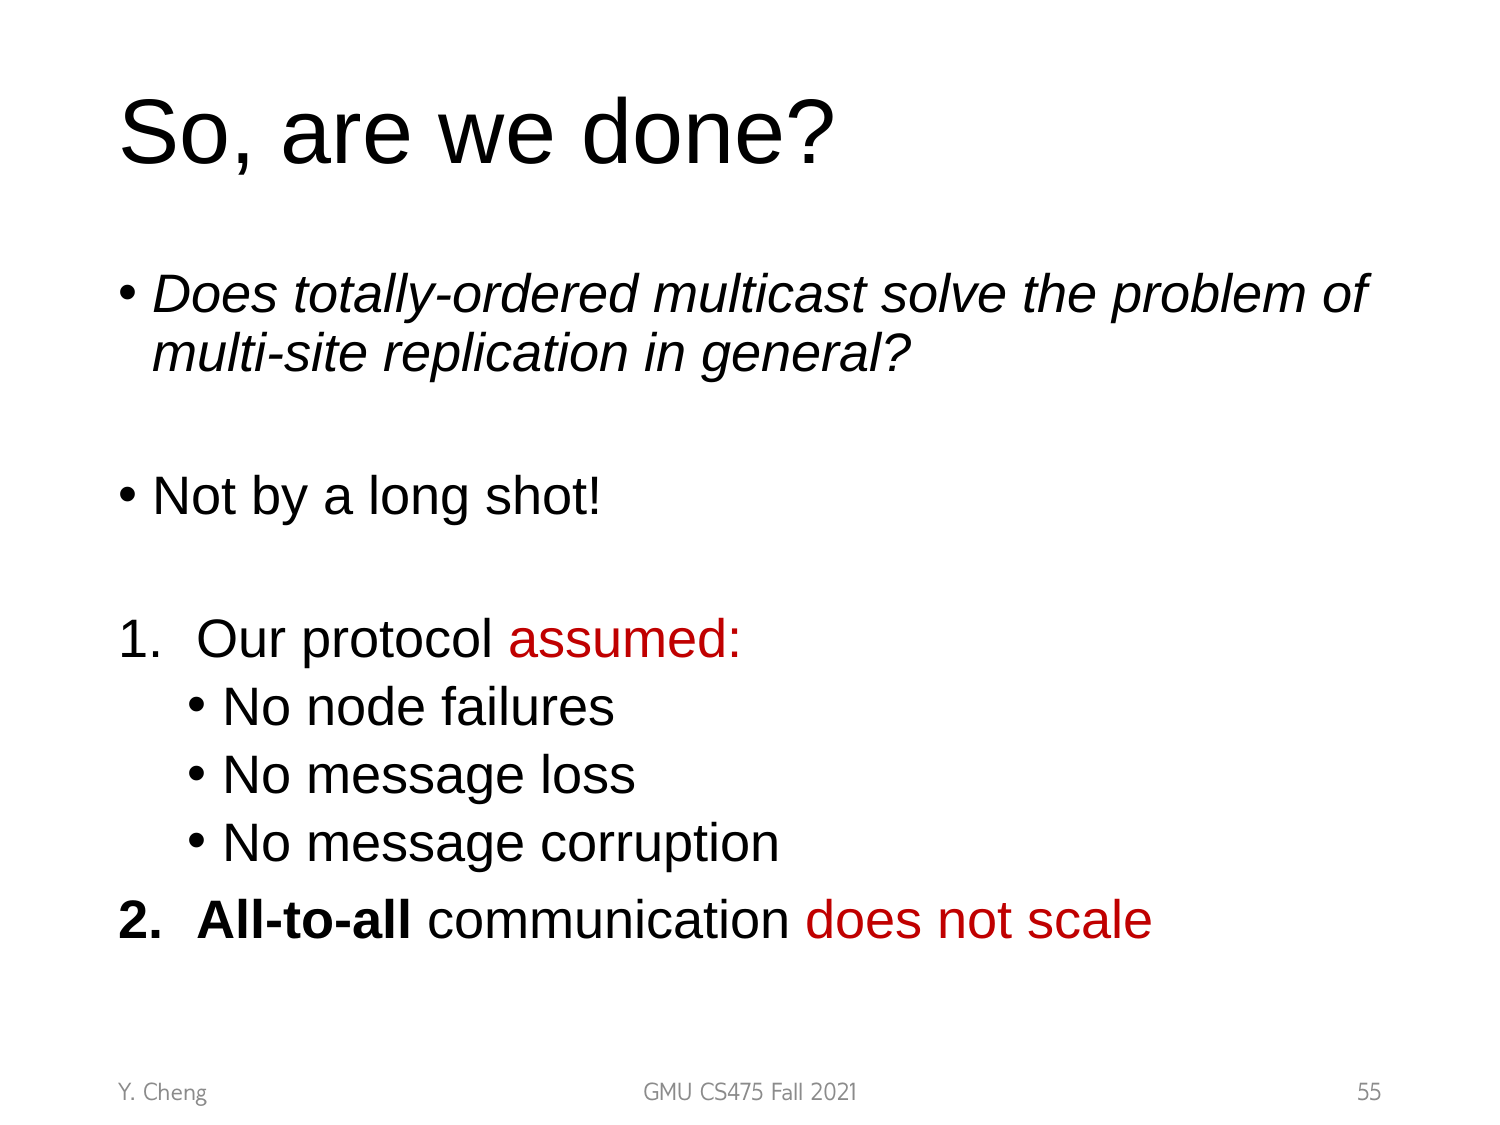

# So, are we done?
Does totally-ordered multicast solve the problem of multi-site replication in general?

Not by a long shot!

Our protocol assumed:
No node failures
No message loss
No message corruption
All-to-all communication does not scale

Y. Cheng
GMU CS475 Fall 2021
55